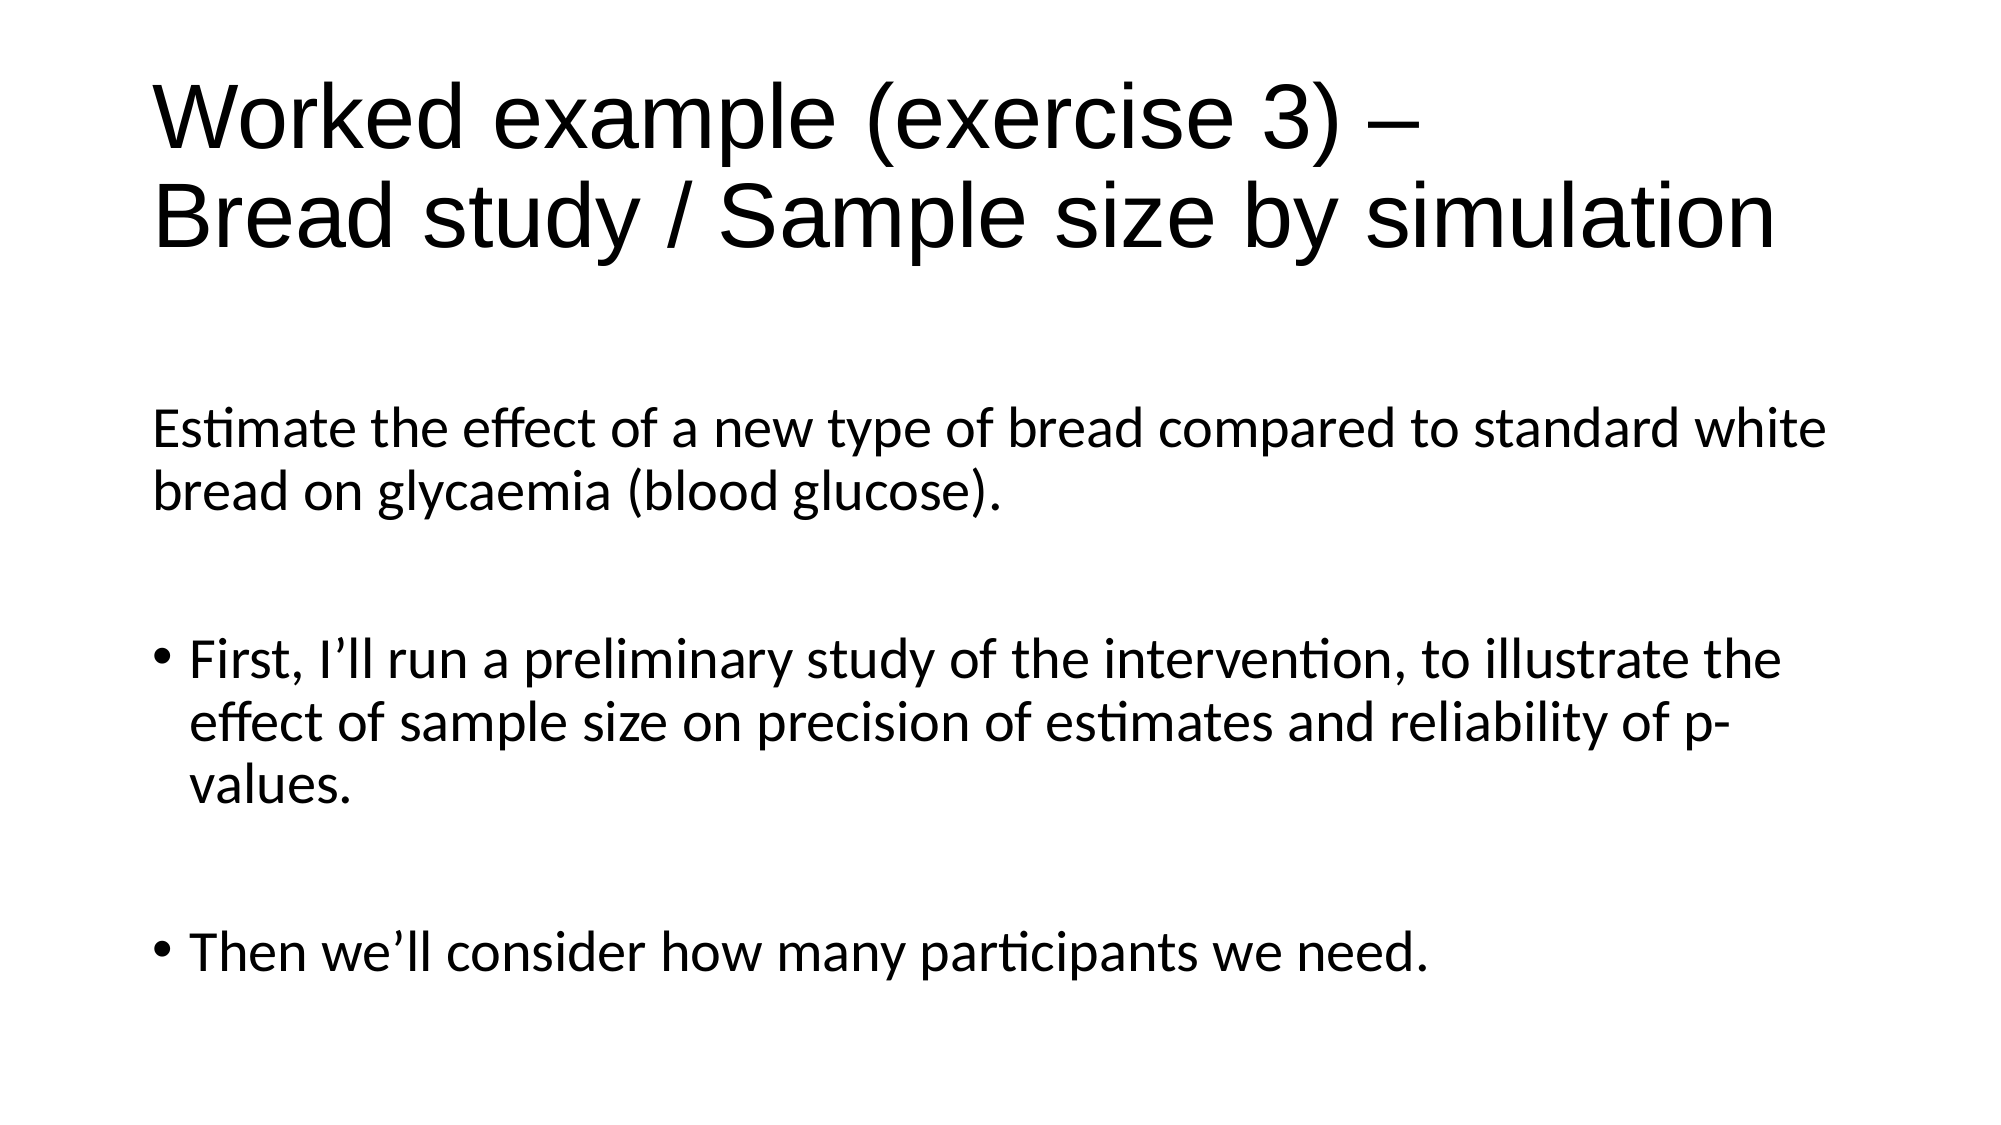

# Worked example (exercise 3) – Bread study / Sample size by simulation

Estimate the effect of a new type of bread compared to standard white bread on glycaemia (blood glucose).

First, I’ll run a preliminary study of the intervention, to illustrate the effect of sample size on precision of estimates and reliability of p-values.

Then we’ll consider how many participants we need.